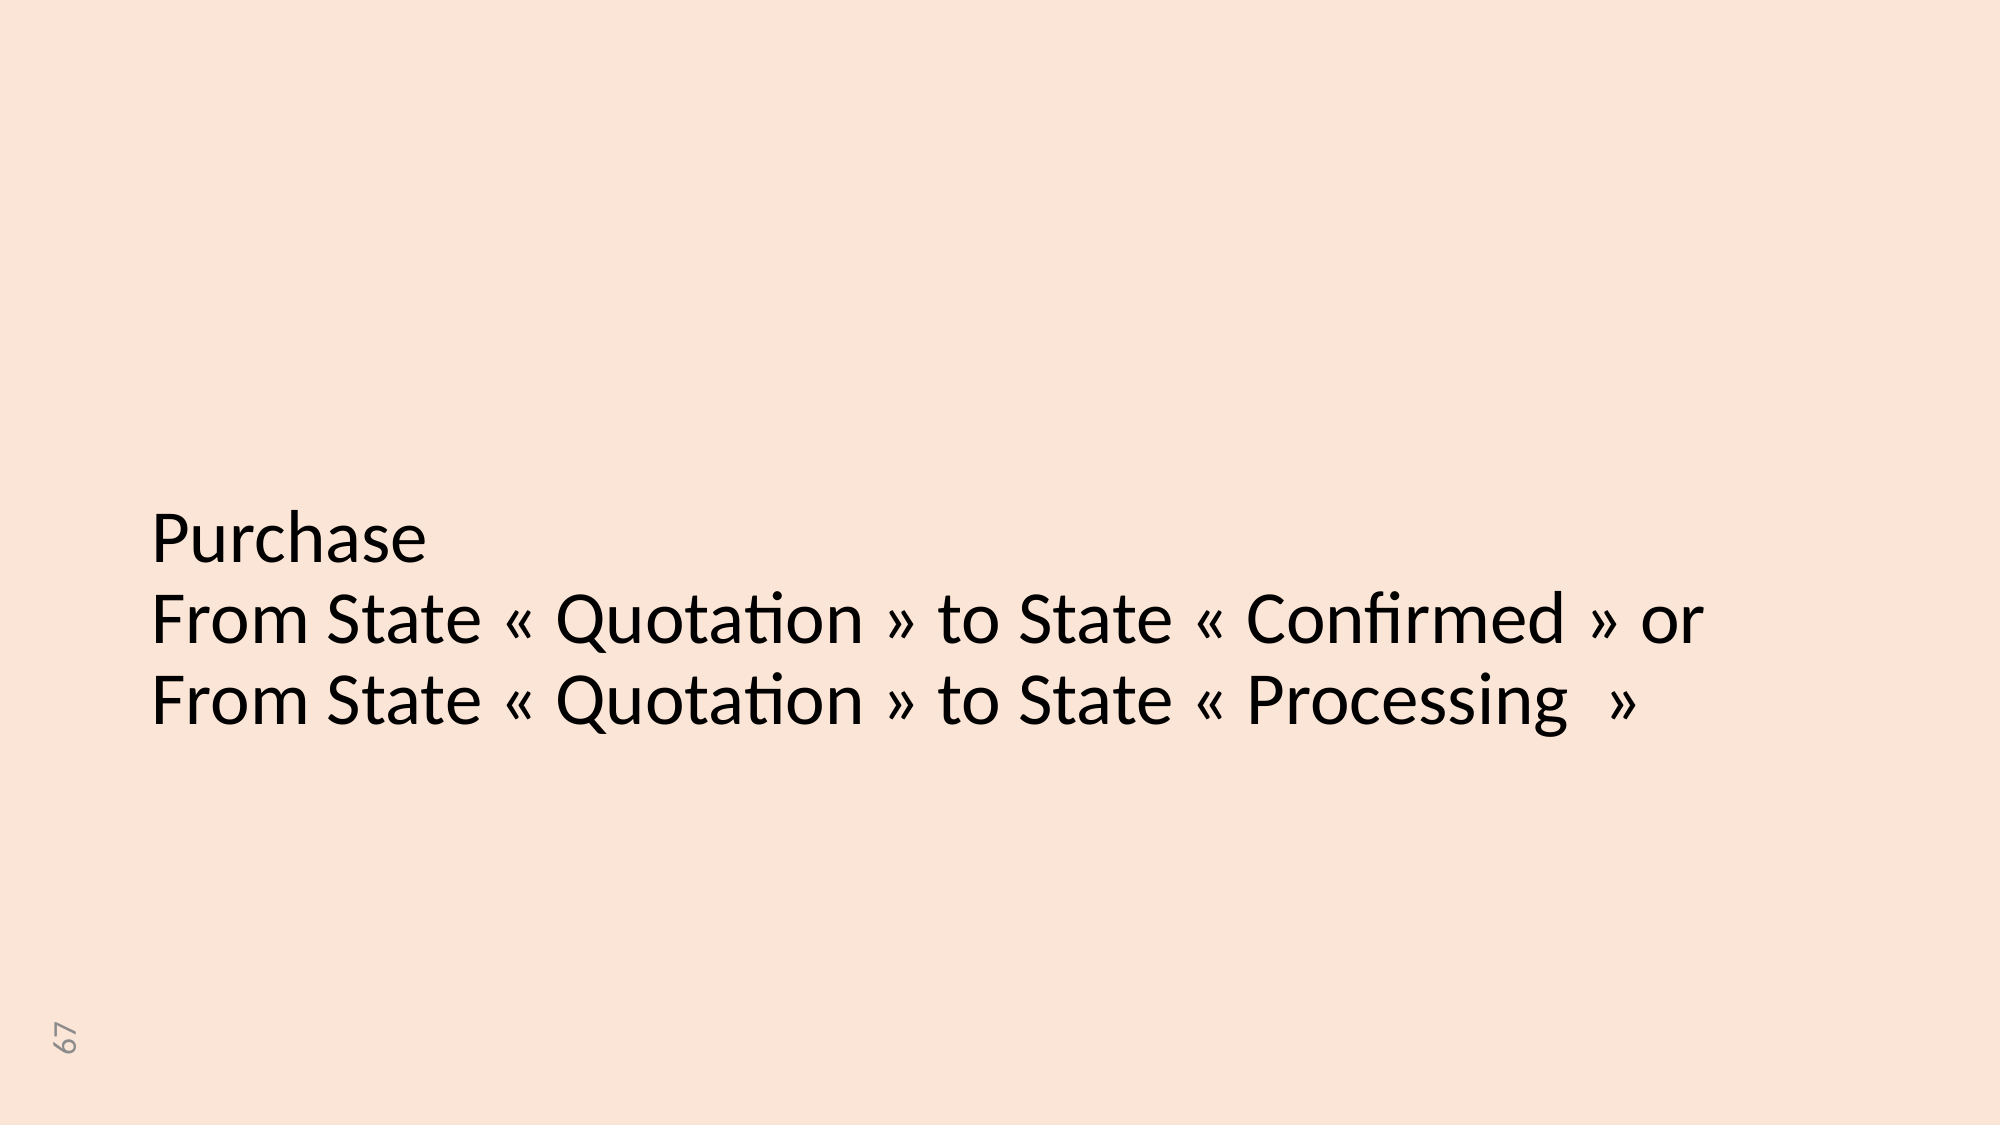

# Purchase From State « Quotation » to State « Confirmed » or From State « Quotation » to State « Processing  »

67